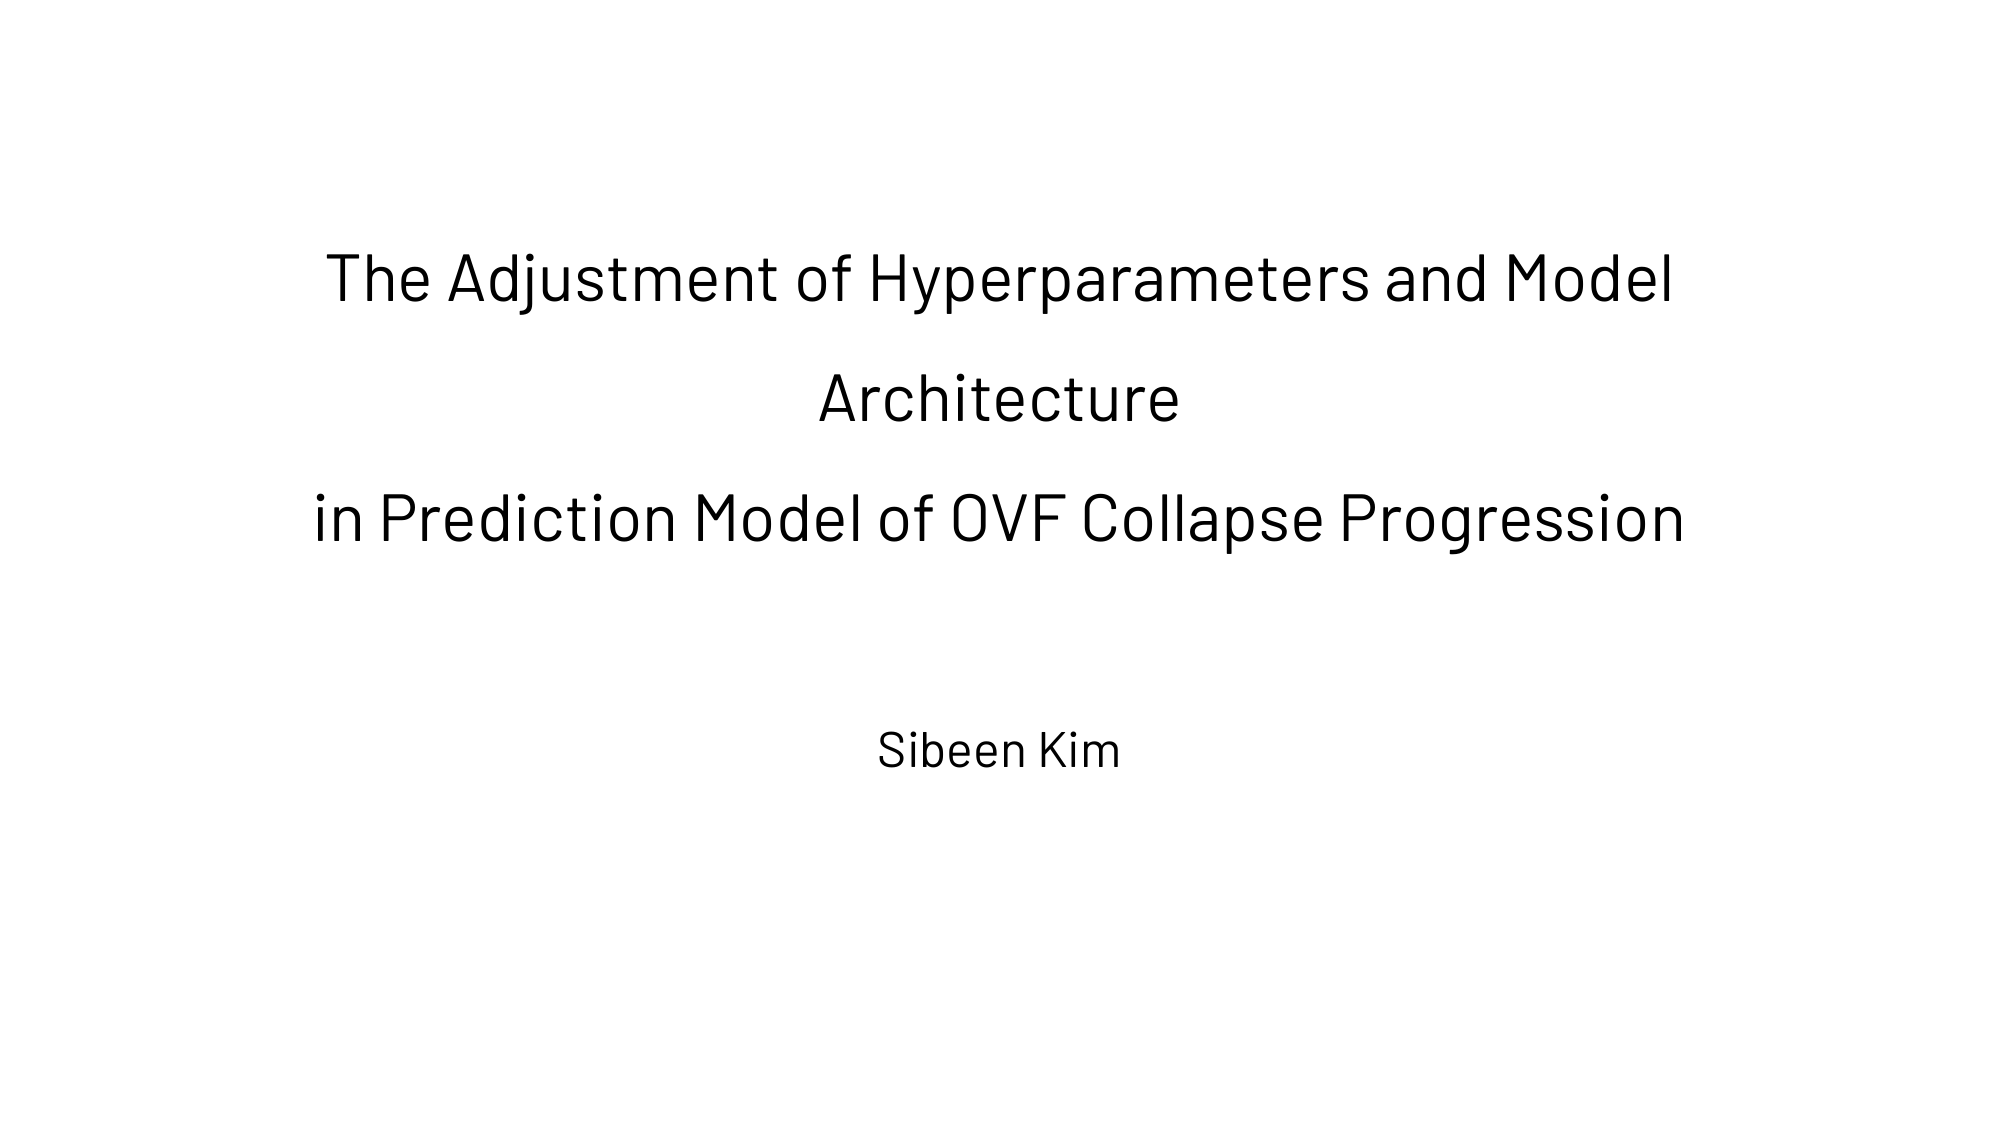

# The Adjustment of Hyperparameters and Model Architecture in Prediction Model of OVF Collapse Progression
Sibeen Kim